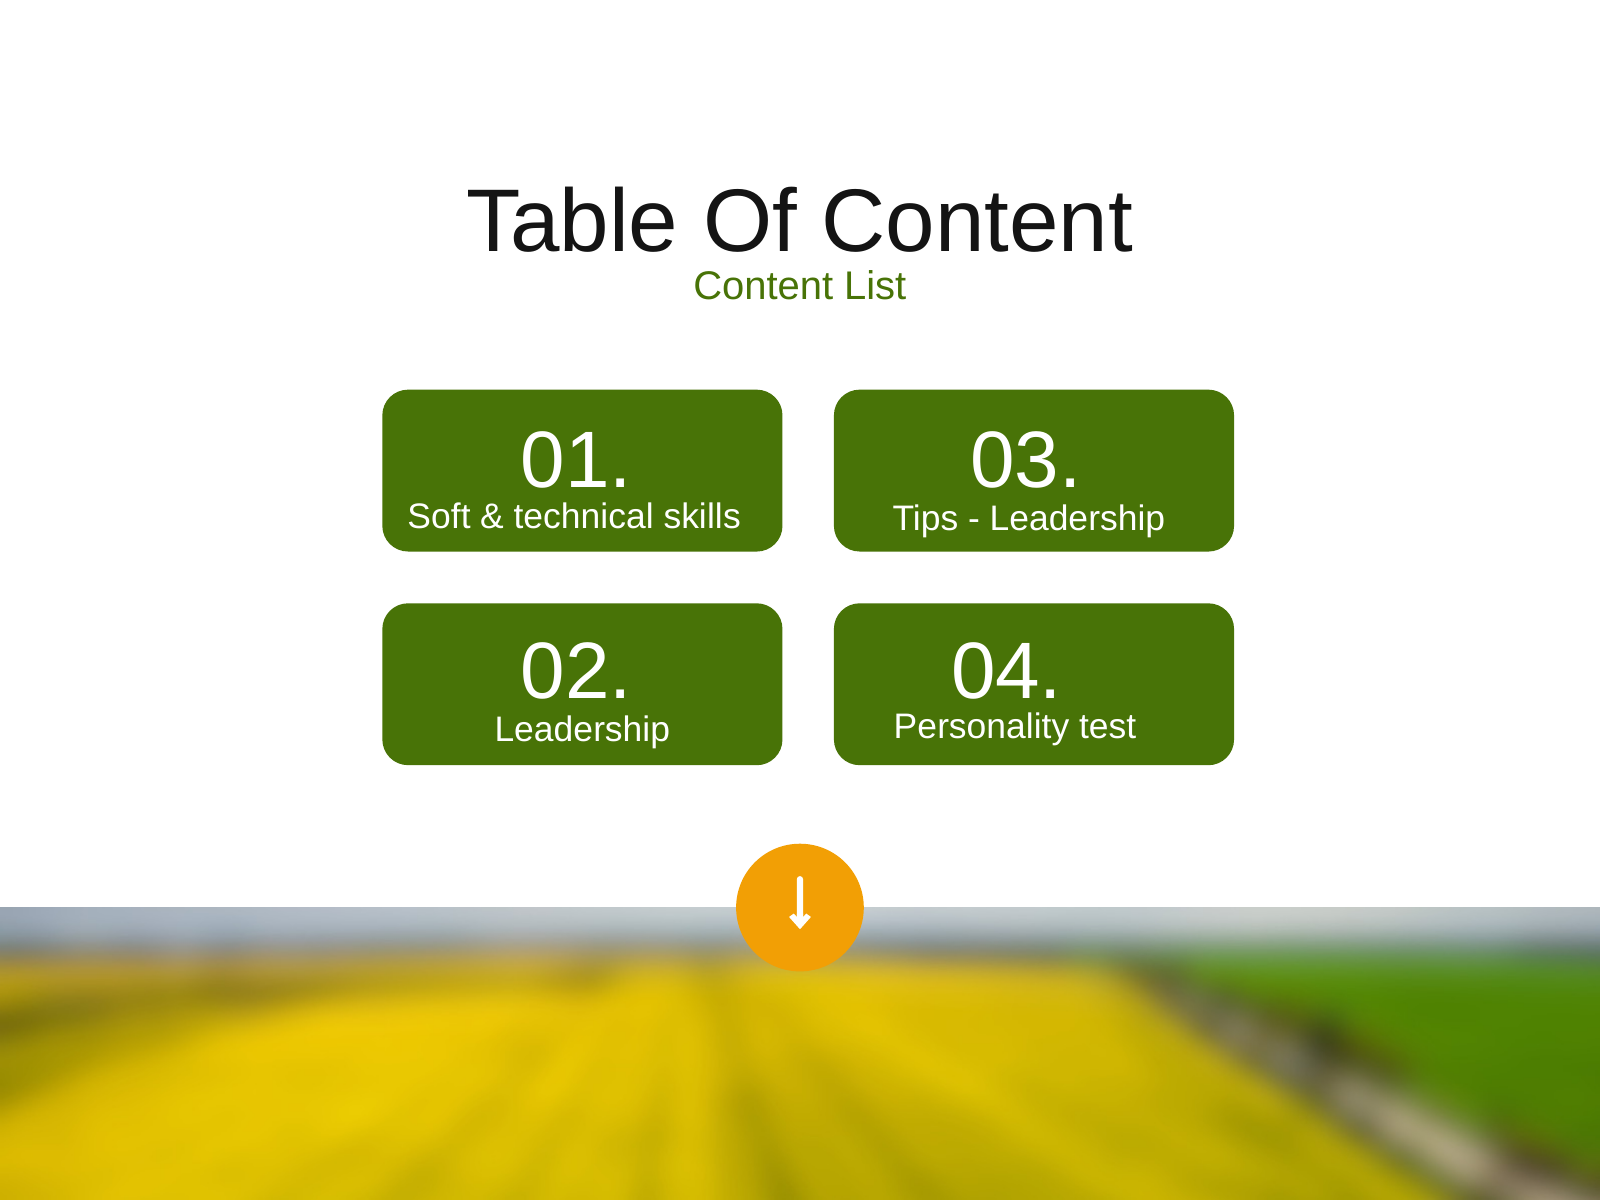

Table Of Content
Content List

01.
03.
Soft & technical skills
Tips - Leadership

02.
04.
Personality test
Leadership